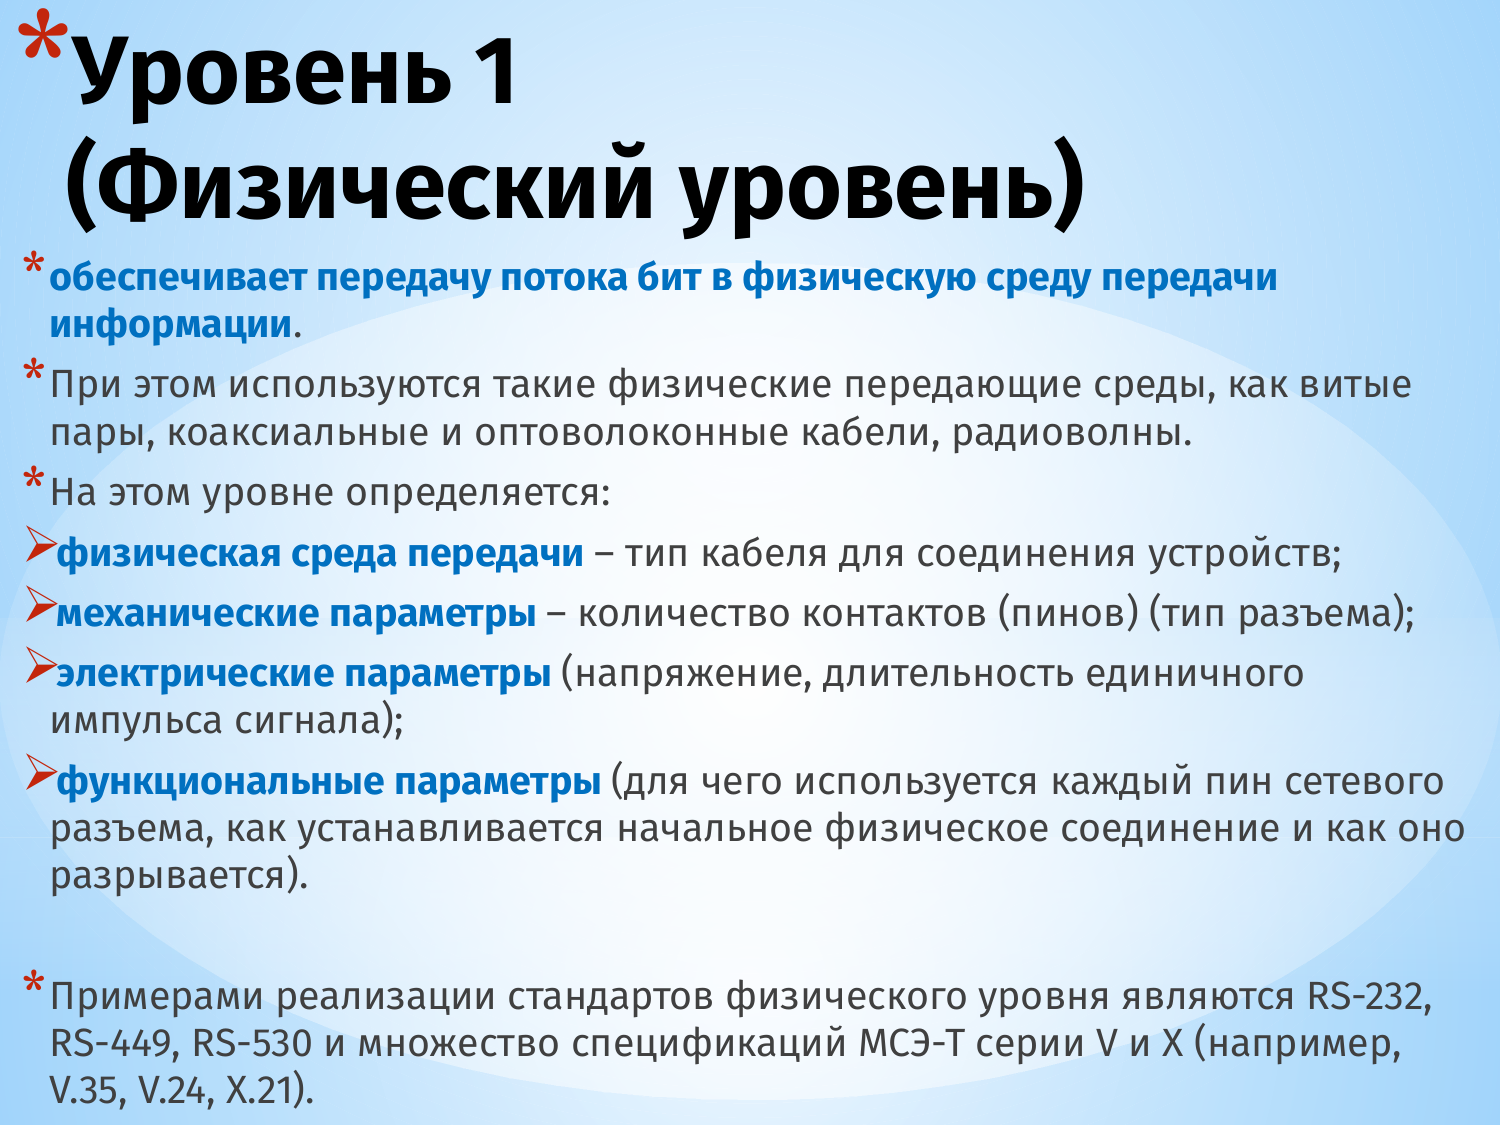

# Уровень 1 (Физический уровень)
обеспечивает передачу потока бит в физическую среду передачи информации.
При этом используются такие физические передающие среды, как витые пары, коаксиальные и оптоволоконные кабели, радиоволны.
На этом уровне определяется:
физическая среда передачи – тип кабеля для соединения устройств;
механические параметры – количество контактов (пинов) (тип разъема);
электрические параметры (напряжение, длительность единичного импульса сигнала);
функциональные параметры (для чего используется каждый пин сетевого разъема, как устанавливается начальное физическое соединение и как оно разрывается).

Примерами реализации стандартов физического уровня являются RS-232, RS-449, RS-530 и множество спецификаций МСЭ-Т серии V и X (например, V.35, V.24, X.21).